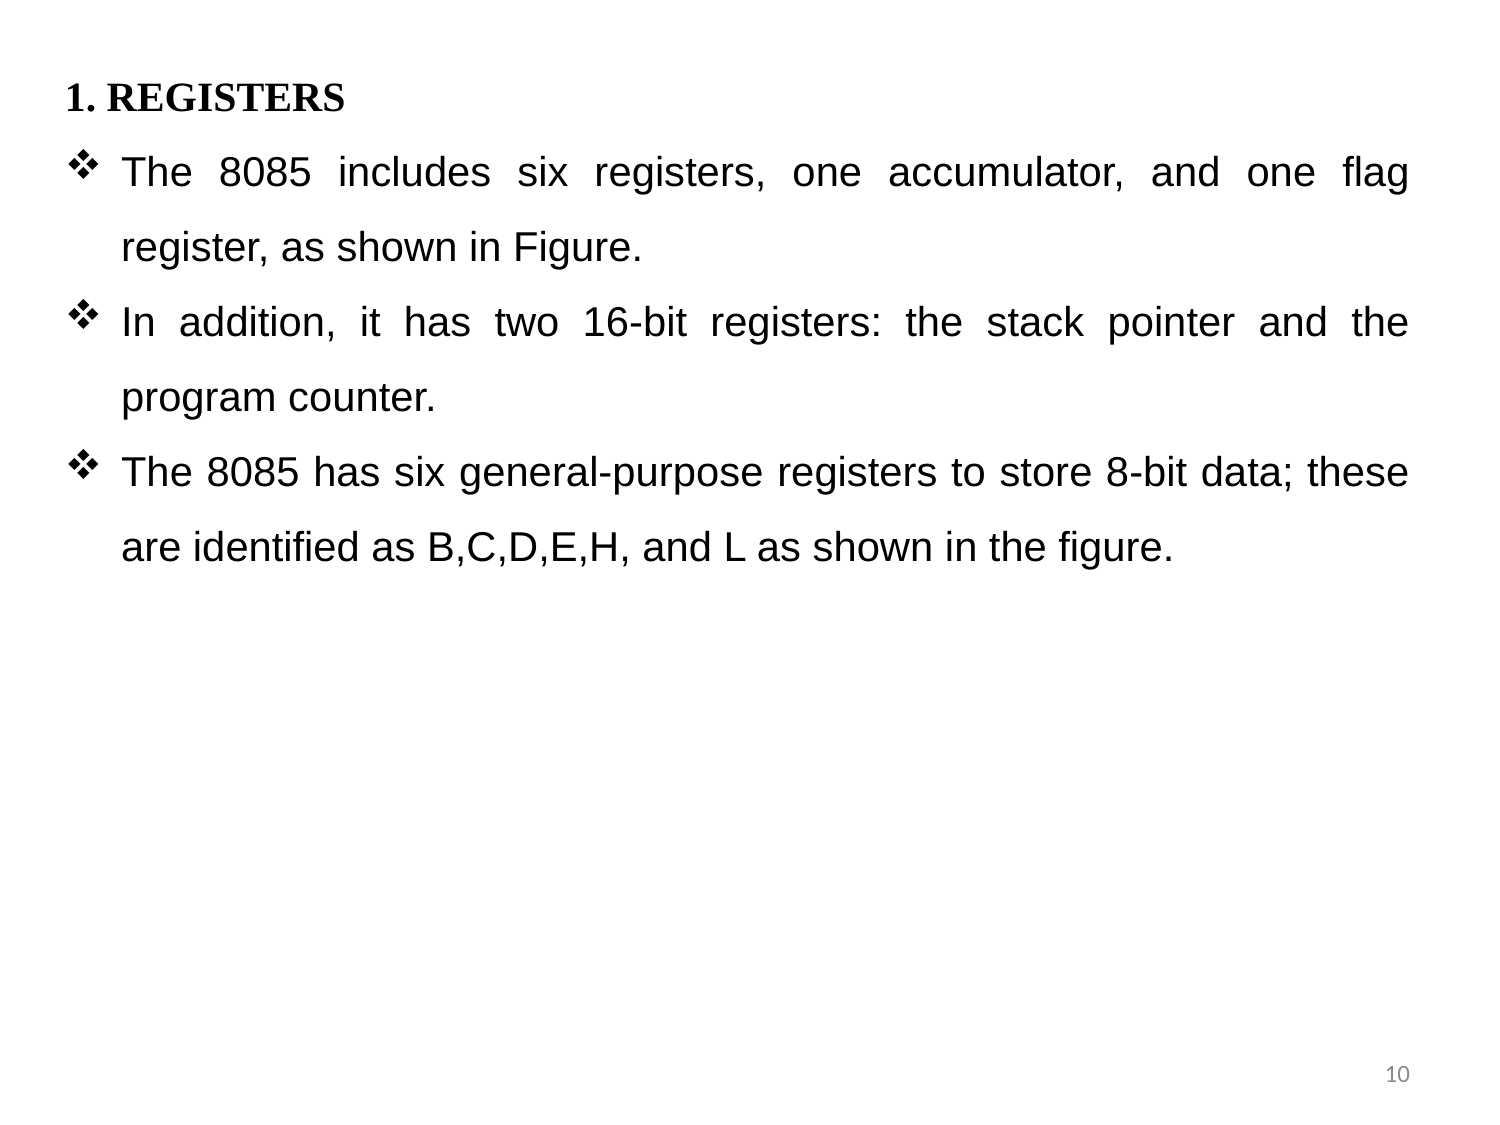

1. REGISTERS
The 8085 includes six registers, one accumulator, and one flag register, as shown in Figure.
In addition, it has two 16-bit registers: the stack pointer and the program counter.
The 8085 has six general-purpose registers to store 8-bit data; these are identified as B,C,D,E,H, and L as shown in the figure.
10